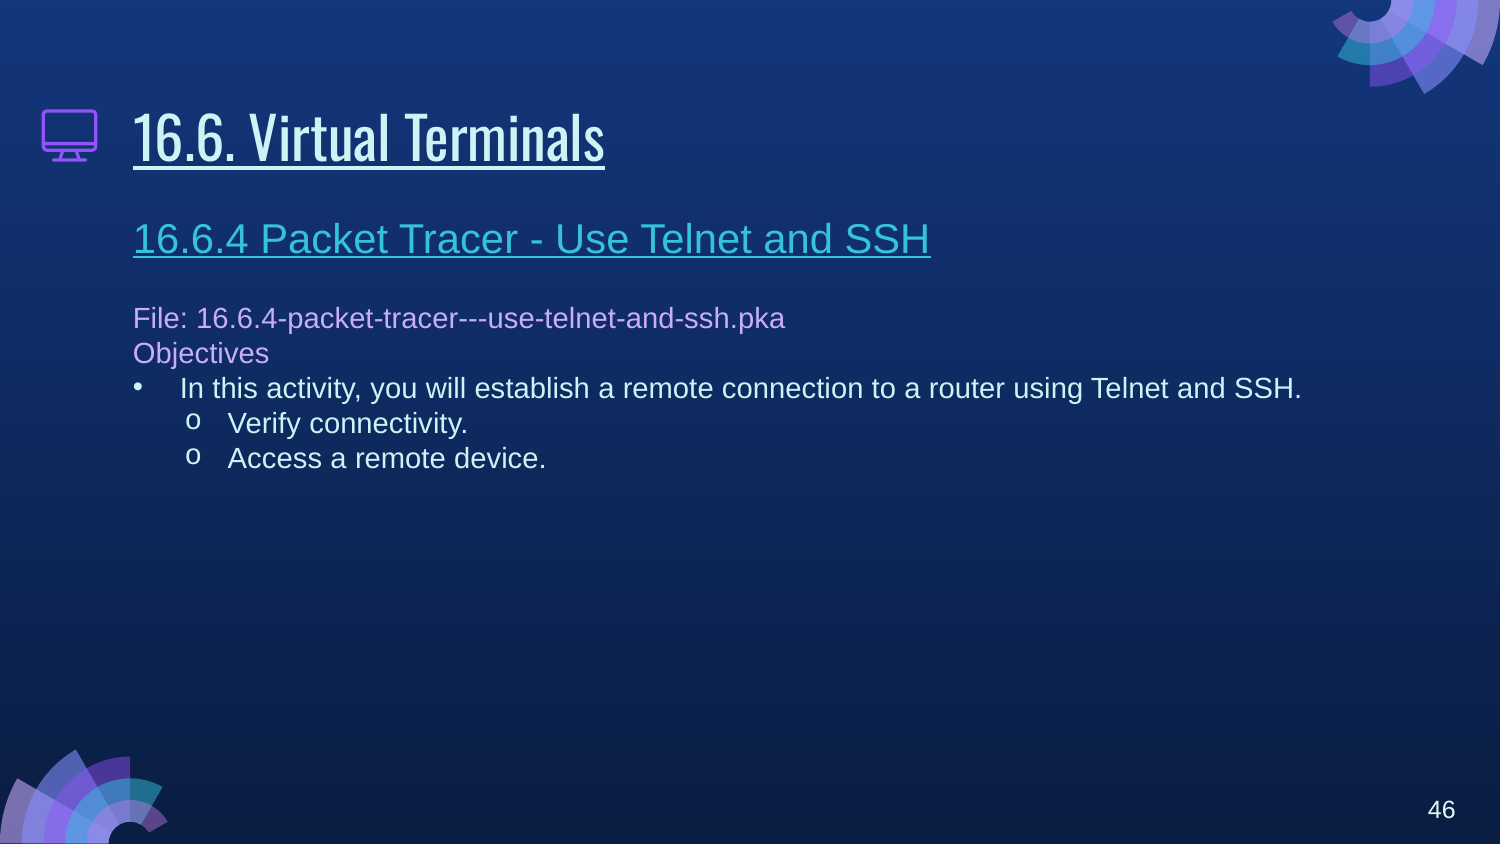

# 16.6. Virtual Terminals

16.6.4 Packet Tracer - Use Telnet and SSH
File: 16.6.4-packet-tracer---use-telnet-and-ssh.pka
Objectives
In this activity, you will establish a remote connection to a router using Telnet and SSH.
Verify connectivity.
Access a remote device.
46